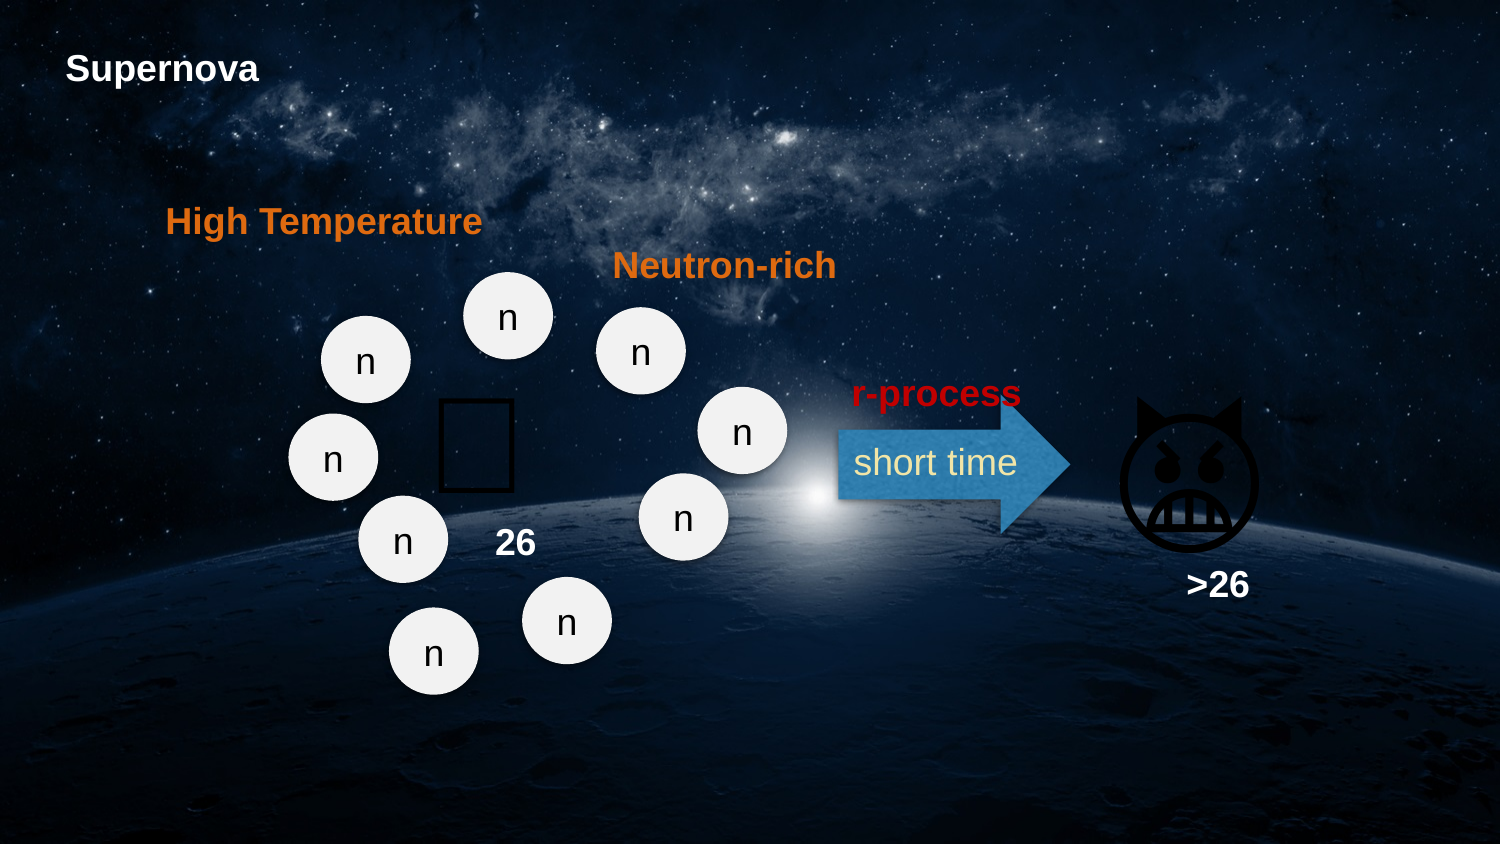

Supernova
High Temperature
Neutron-rich
n
n
n
🥵
👿
r-process
n

n
short time
n
n
26
>26
n
n